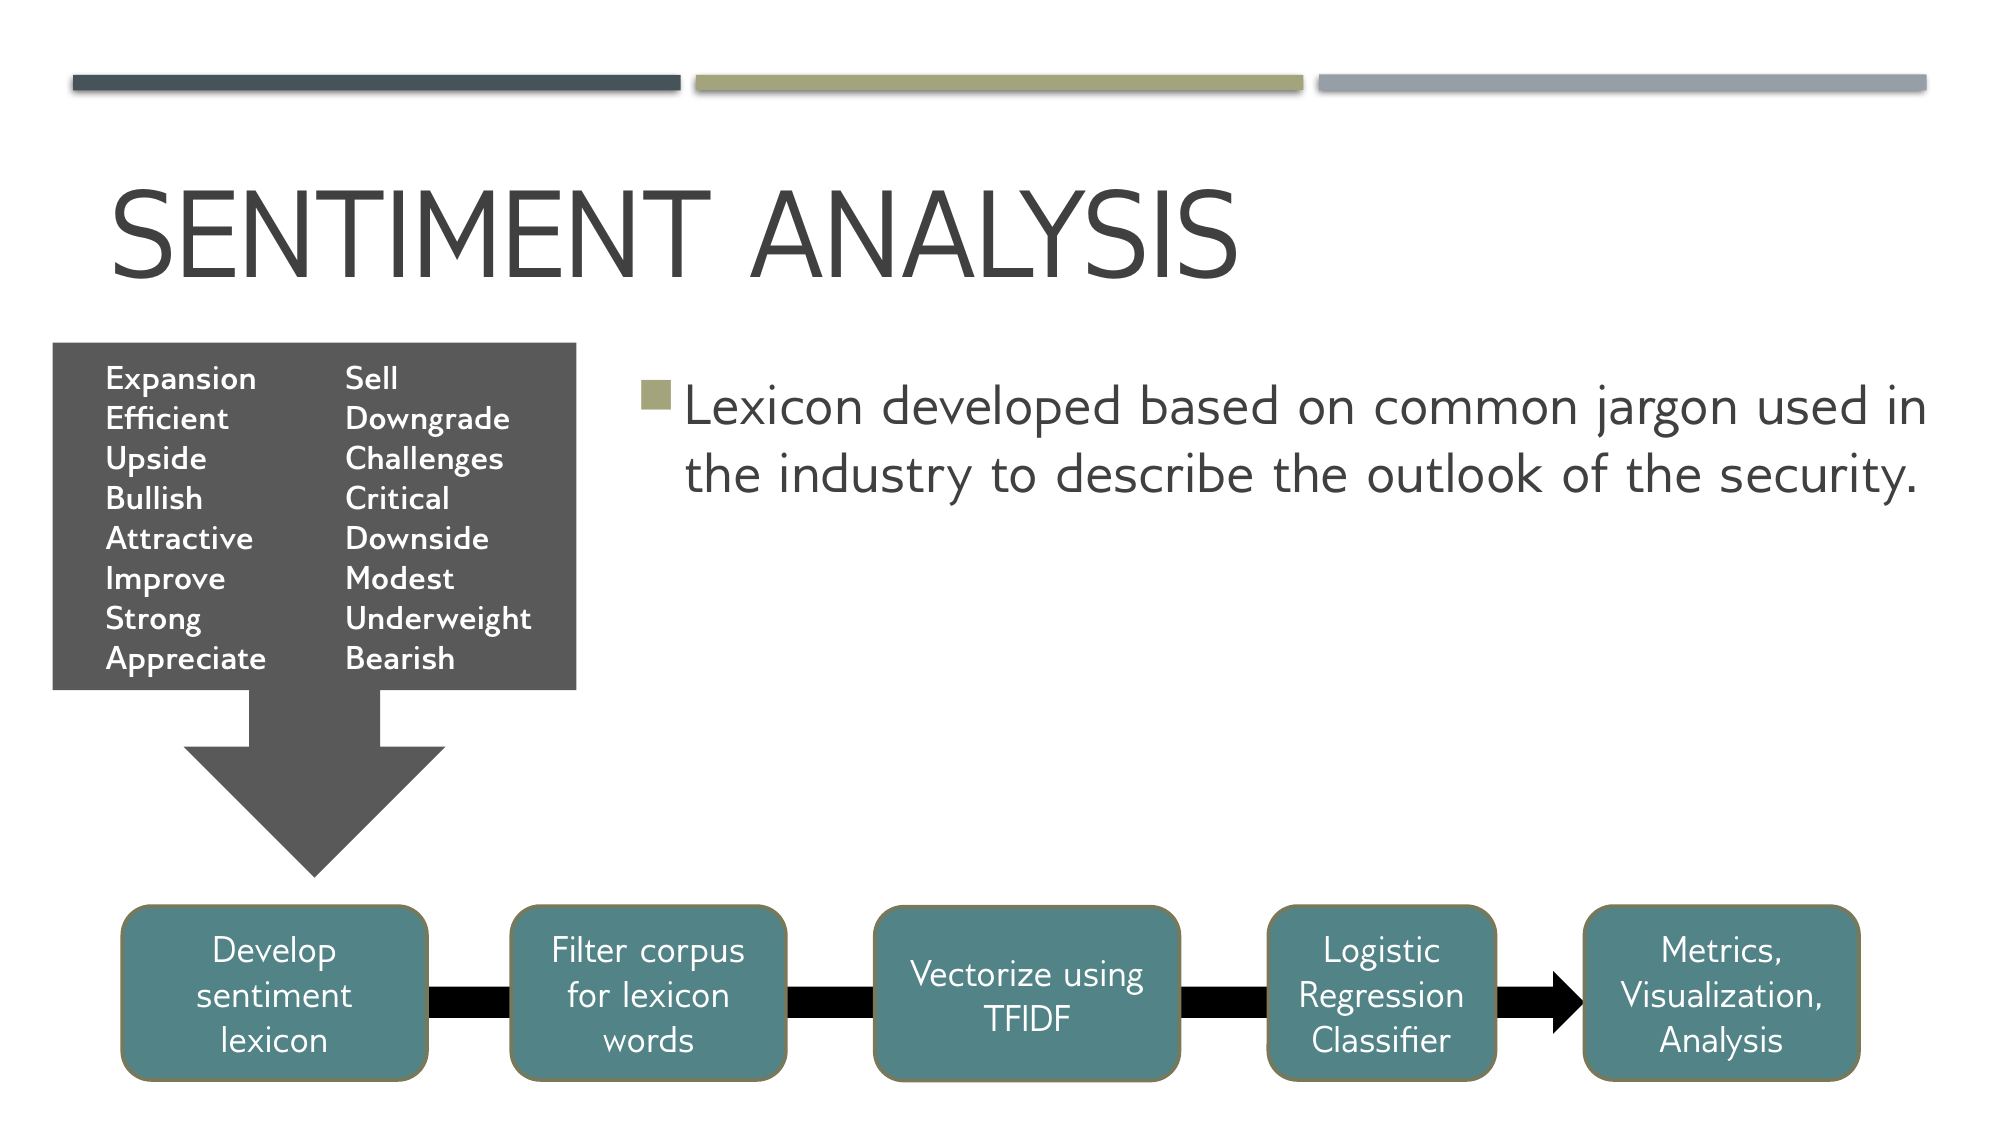

# Sentiment analysis

Expansion
Efficient
Upside
Bullish
Attractive
Improve
Strong
Appreciate
Sell
Downgrade
Challenges
Critical
Downside
Modest
Underweight
Bearish
Lexicon developed based on common jargon used in the industry to describe the outlook of the security.
Logistic Regression Classifier
Metrics, Visualization,
Analysis
Filter corpus for lexicon words
Develop sentiment lexicon
Vectorize using TFIDF